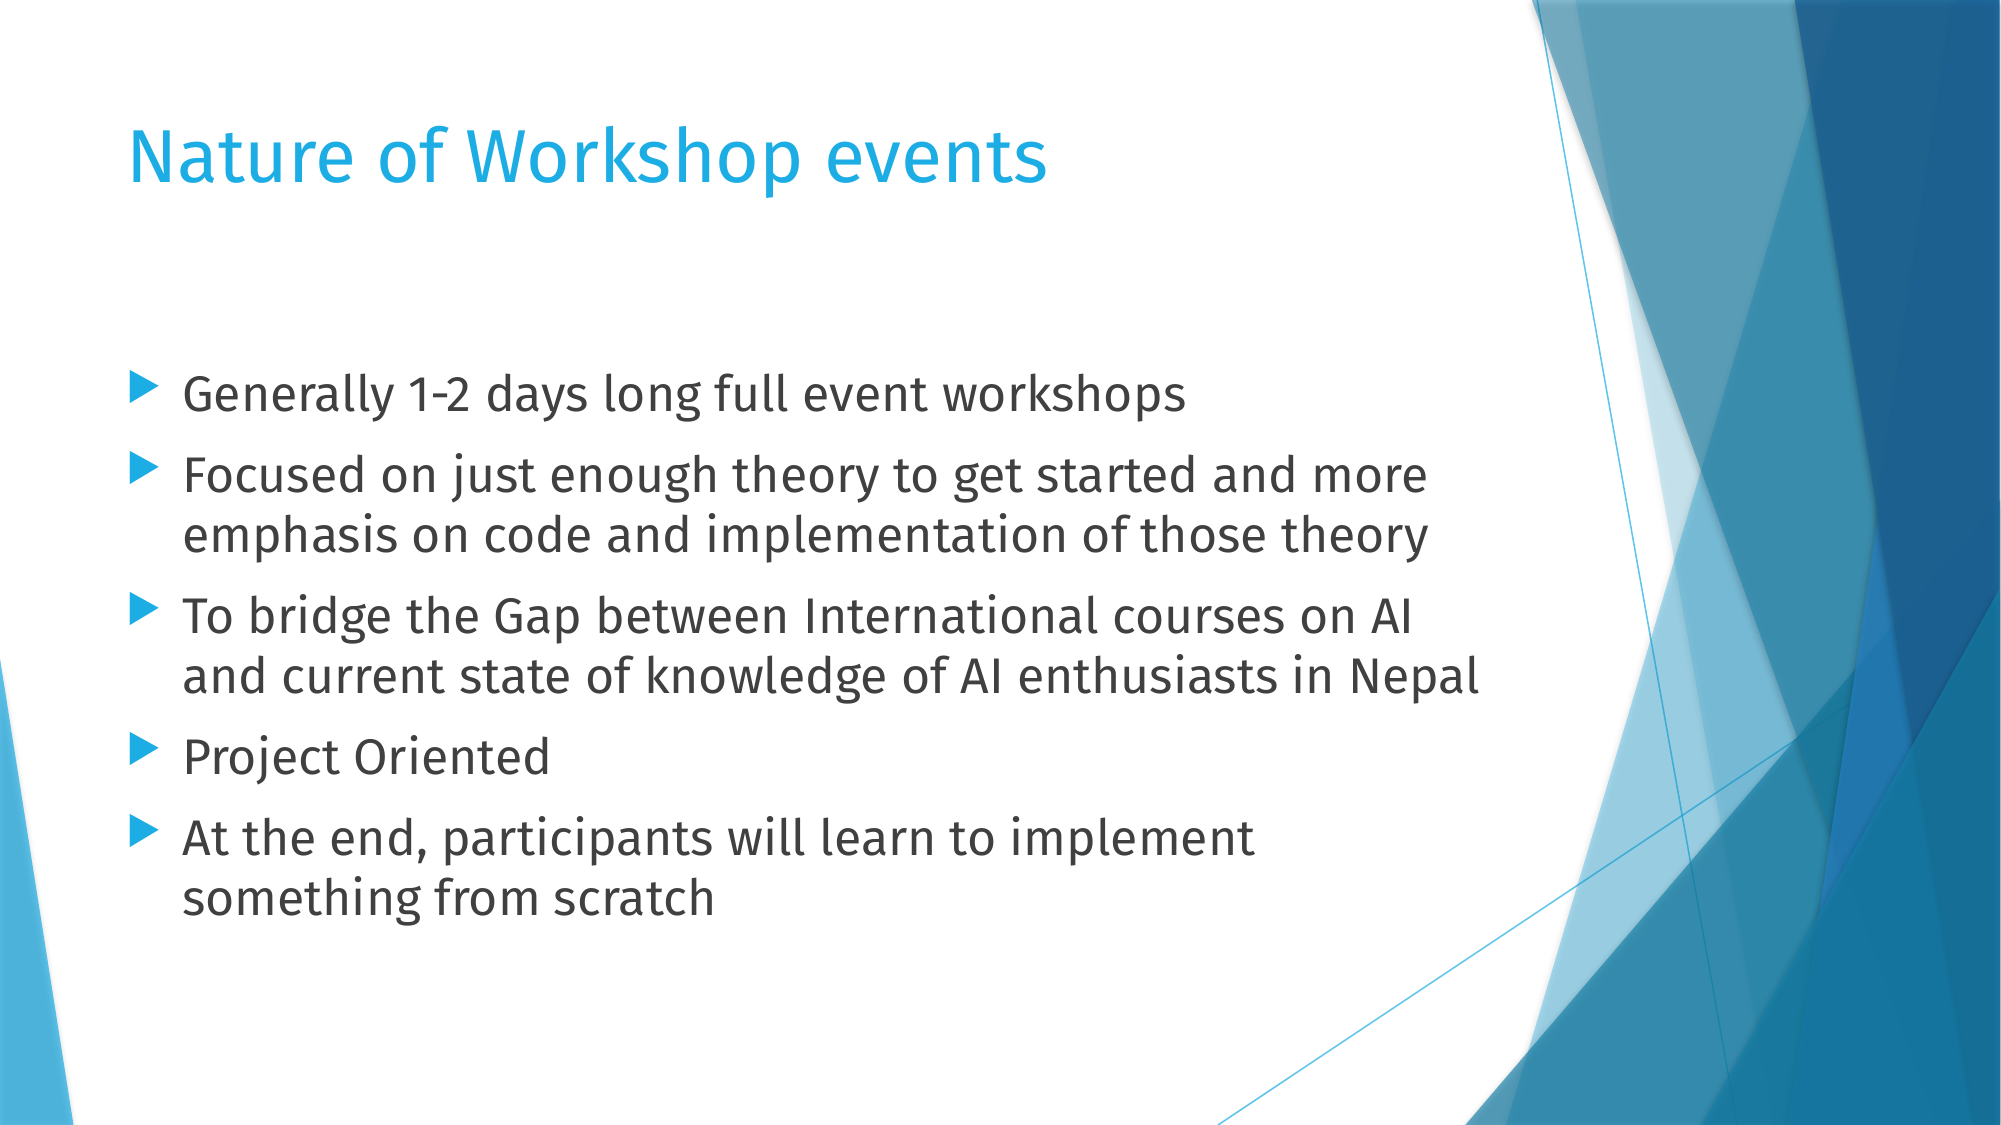

# Nature of Workshop events
Generally 1-2 days long full event workshops
Focused on just enough theory to get started and more emphasis on code and implementation of those theory
To bridge the Gap between International courses on AI and current state of knowledge of AI enthusiasts in Nepal
Project Oriented
At the end, participants will learn to implement something from scratch